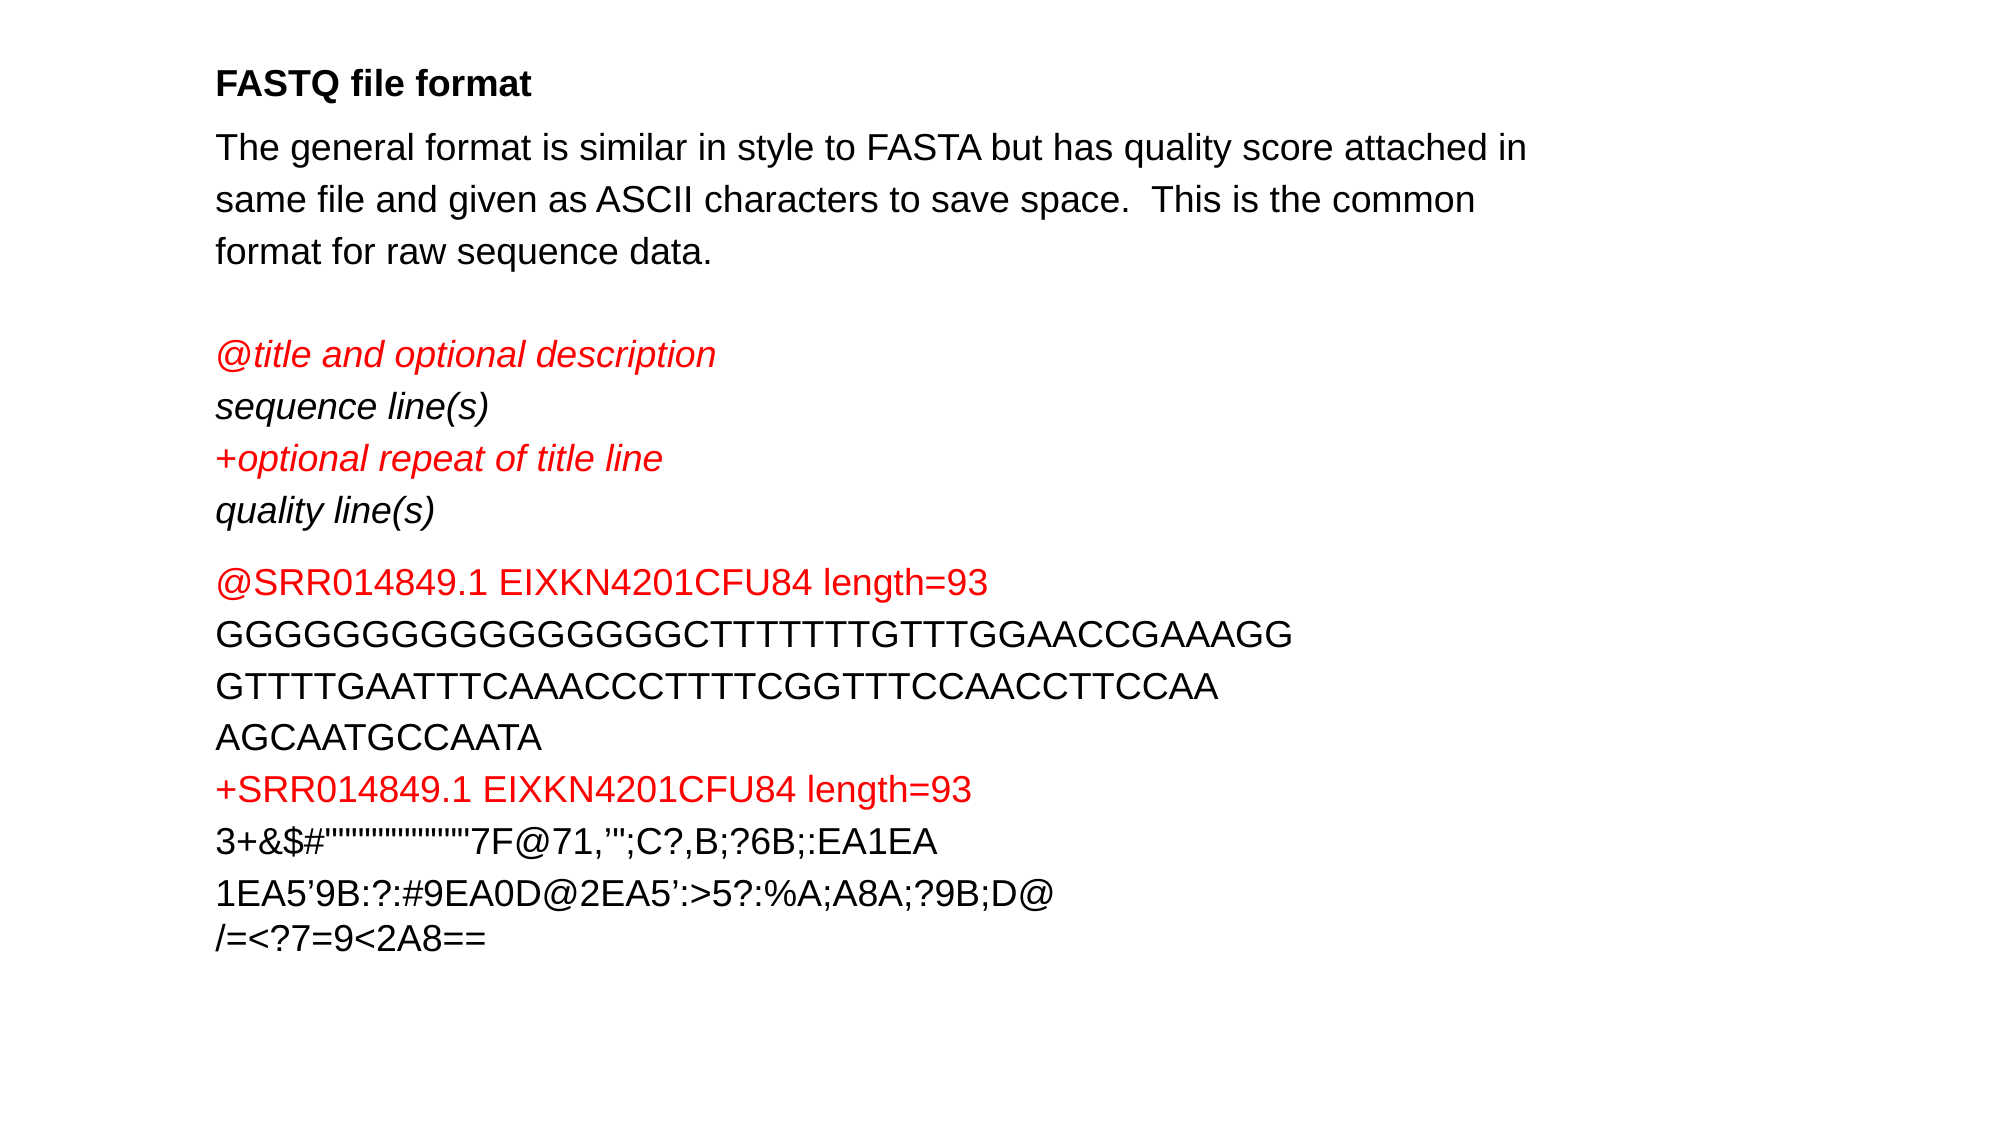

FASTQ file format
The general format is similar in style to FASTA but has quality score attached in same file and given as ASCII characters to save space.  This is the common format for raw sequence data.

@title and optional description
sequence line(s)
+optional repeat of title line
quality line(s)
@SRR014849.1 EIXKN4201CFU84 length=93
GGGGGGGGGGGGGGGGCTTTTTTTGTTTGGAACCGAAAGG
GTTTTGAATTTCAAACCCTTTTCGGTTTCCAACCTTCCAA
AGCAATGCCAATA
+SRR014849.1 EIXKN4201CFU84 length=93
3+&$#"""""""""""7F@71,’";C?,B;?6B;:EA1EA
1EA5’9B:?:#9EA0D@2EA5’:>5?:%A;A8A;?9B;D@
/=<?7=9<2A8==